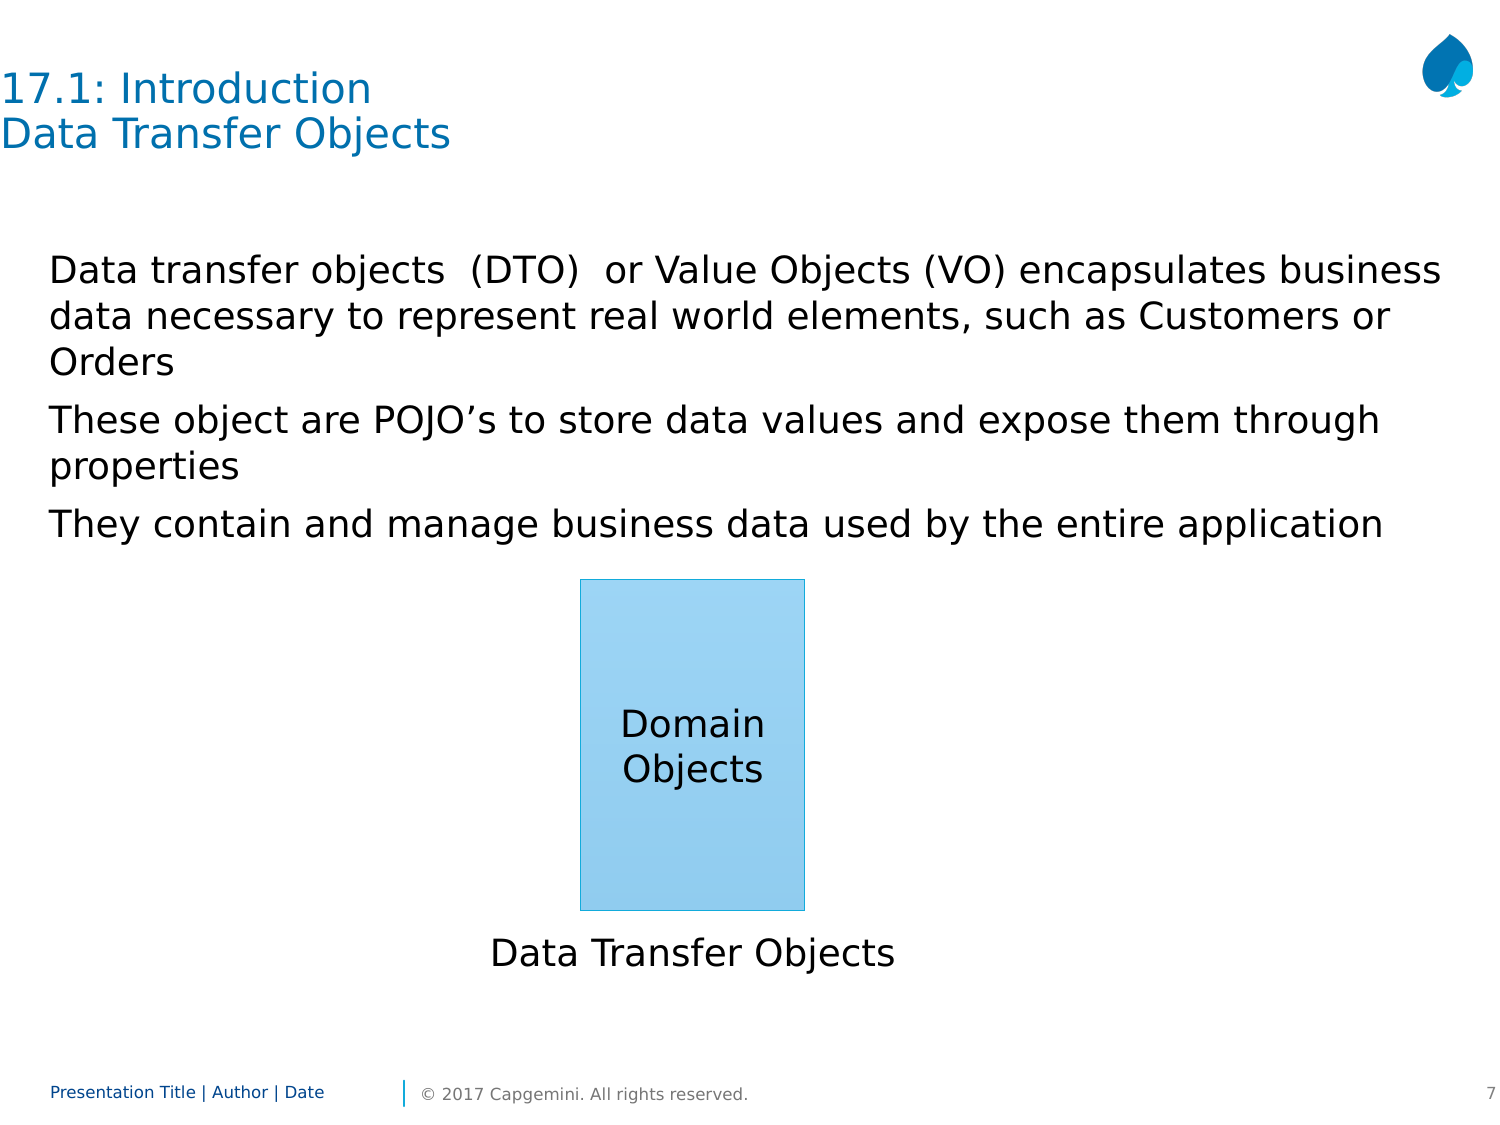

17.1: Introduction
Data Transfer Objects
Data transfer objects  (DTO)  or Value Objects (VO) encapsulates business data necessary to represent real world elements, such as Customers or Orders
These object are POJO’s to store data values and expose them through properties
They contain and manage business data used by the entire application

Domain
Objects
Data Transfer Objects